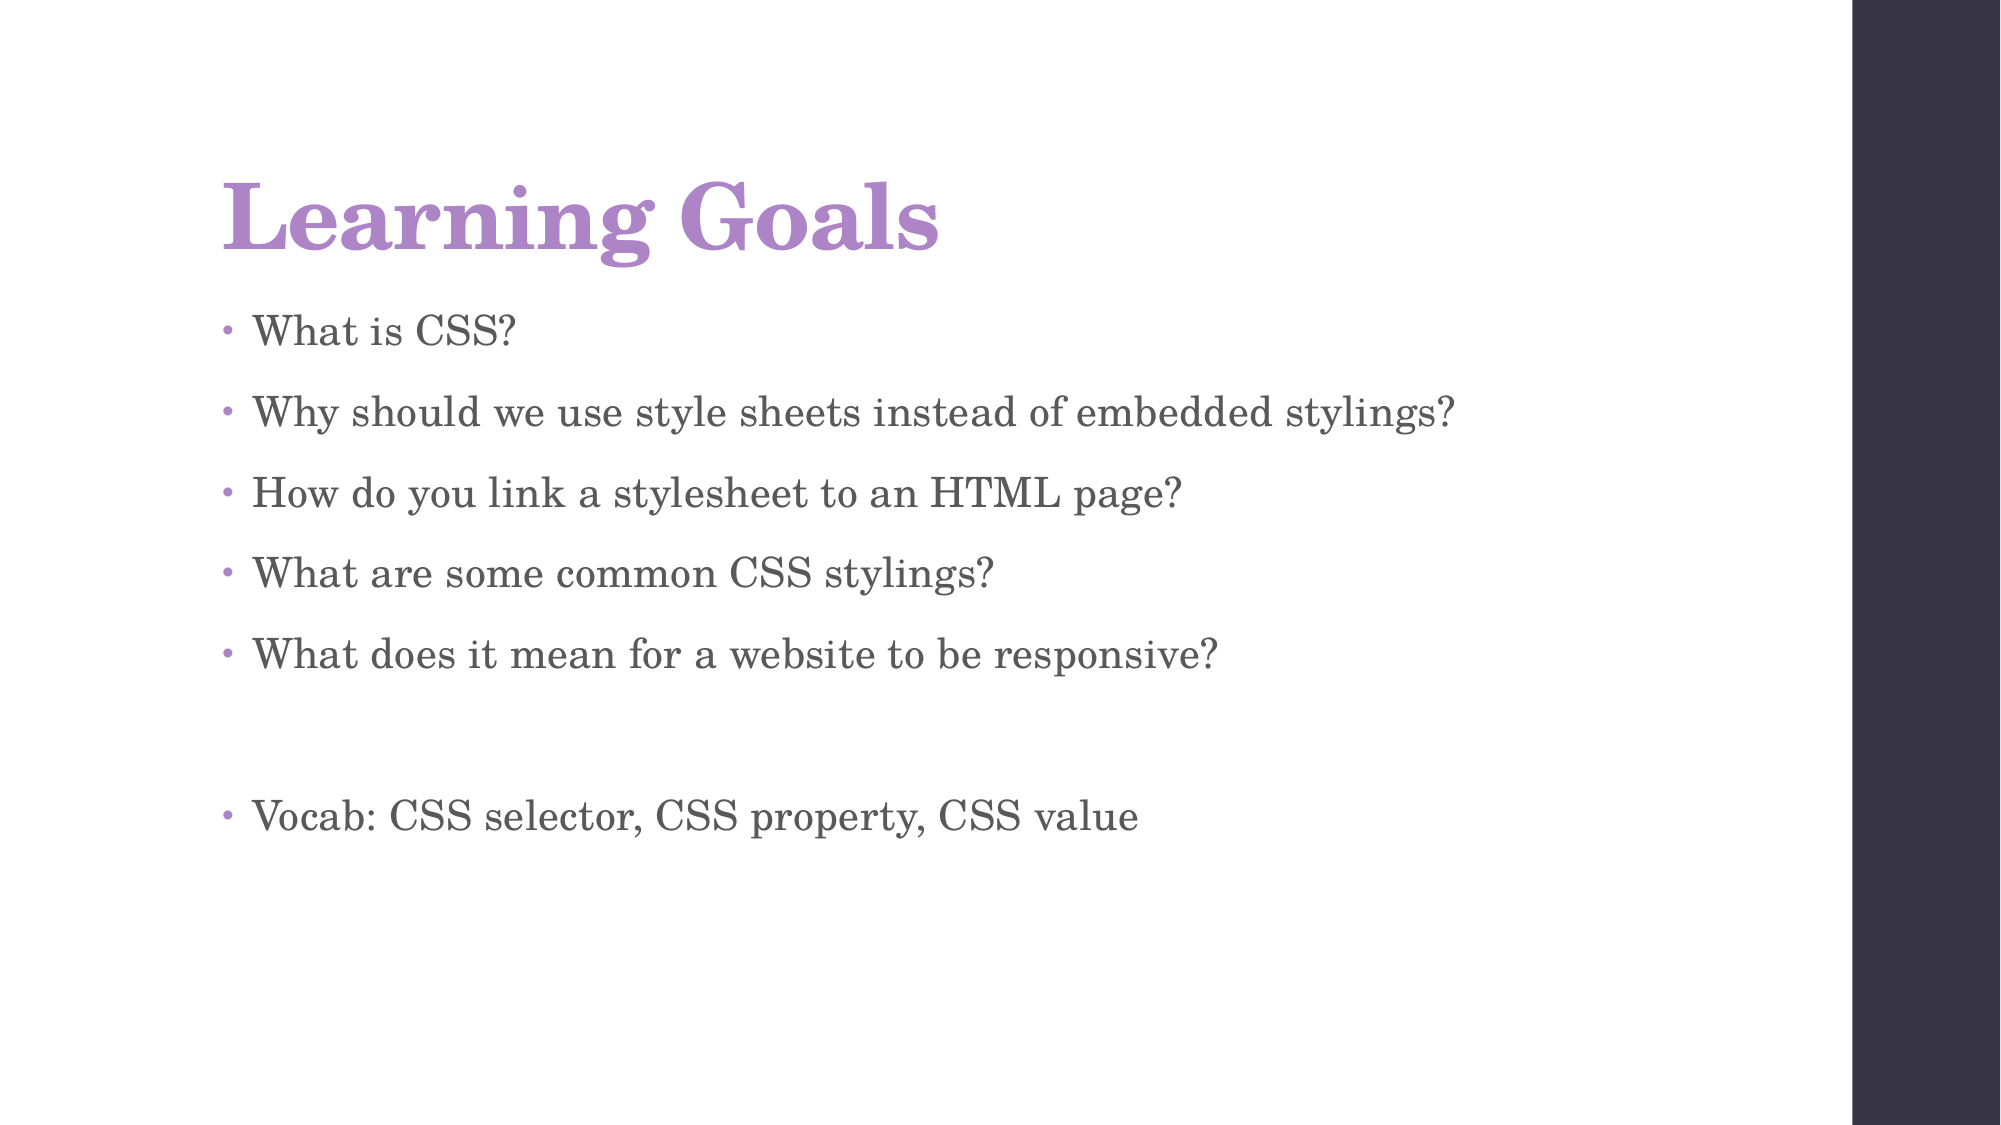

# Learning Goals
What is CSS?
Why should we use style sheets instead of embedded stylings?
How do you link a stylesheet to an HTML page?
What are some common CSS stylings?
What does it mean for a website to be responsive?

Vocab: CSS selector, CSS property, CSS value